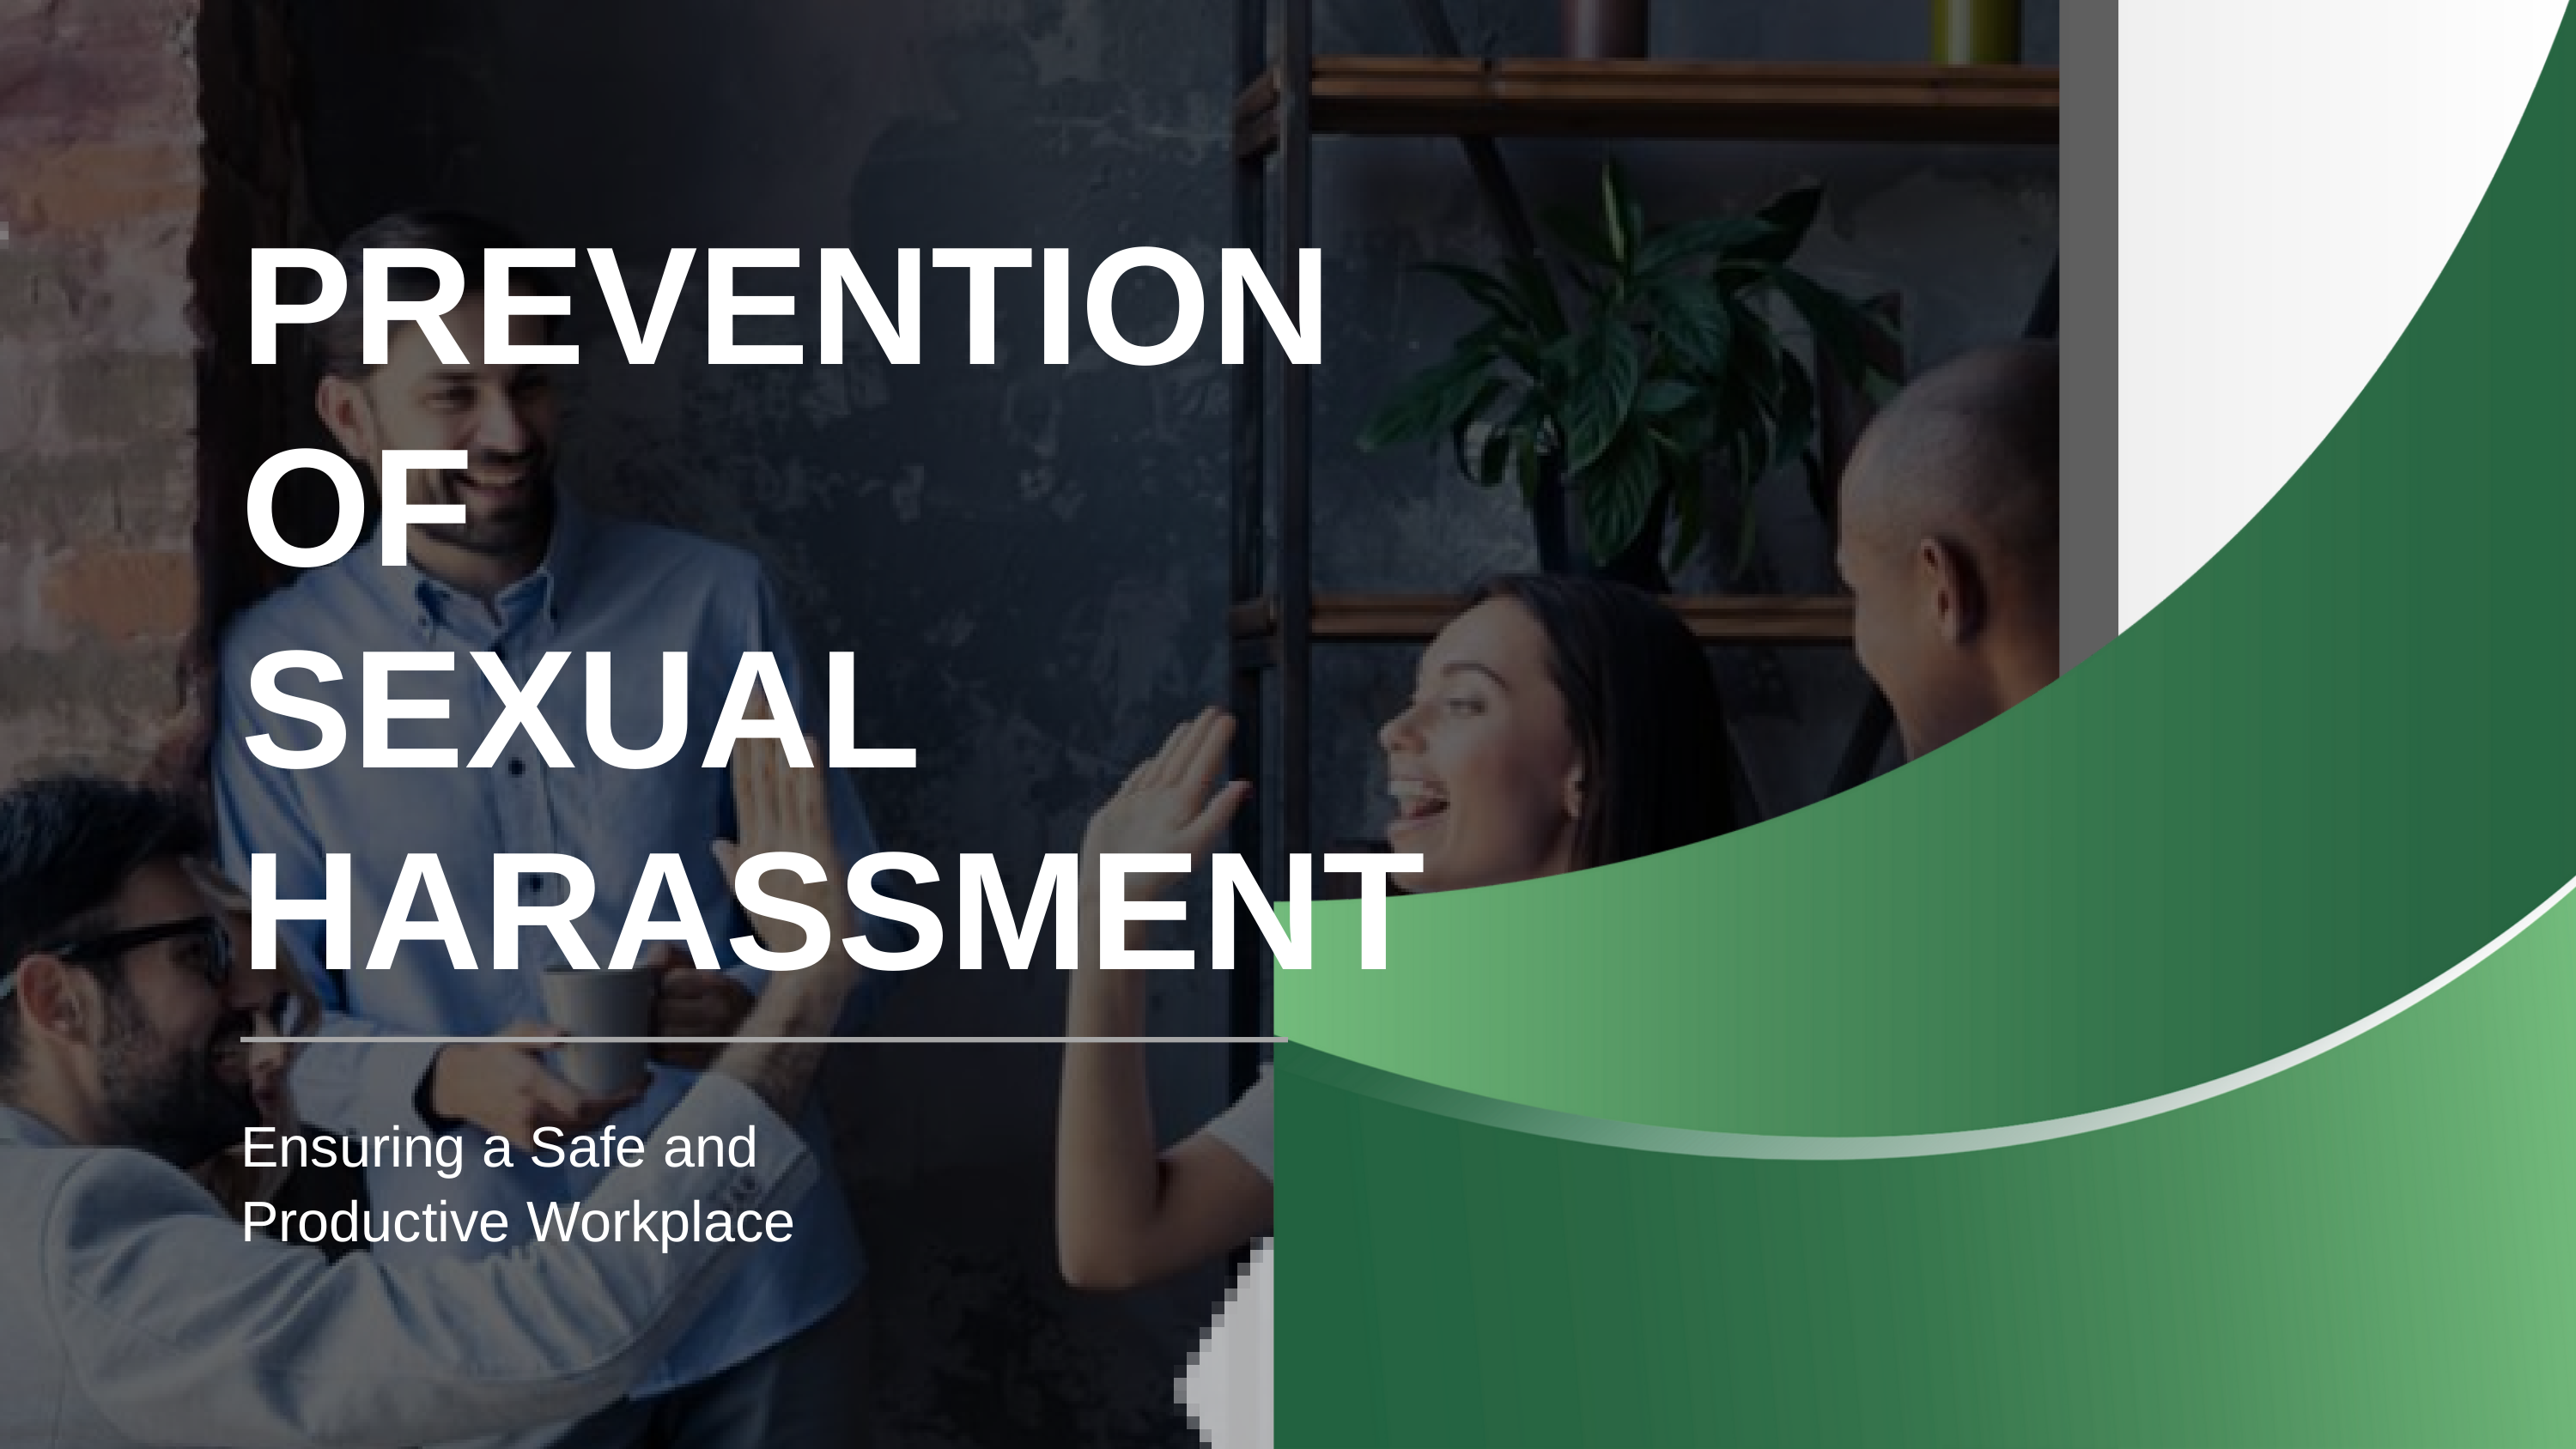

PREVENTION
OF
SEXUAL
HARASSMENT

Ensuring a Safe and Productive Workplace